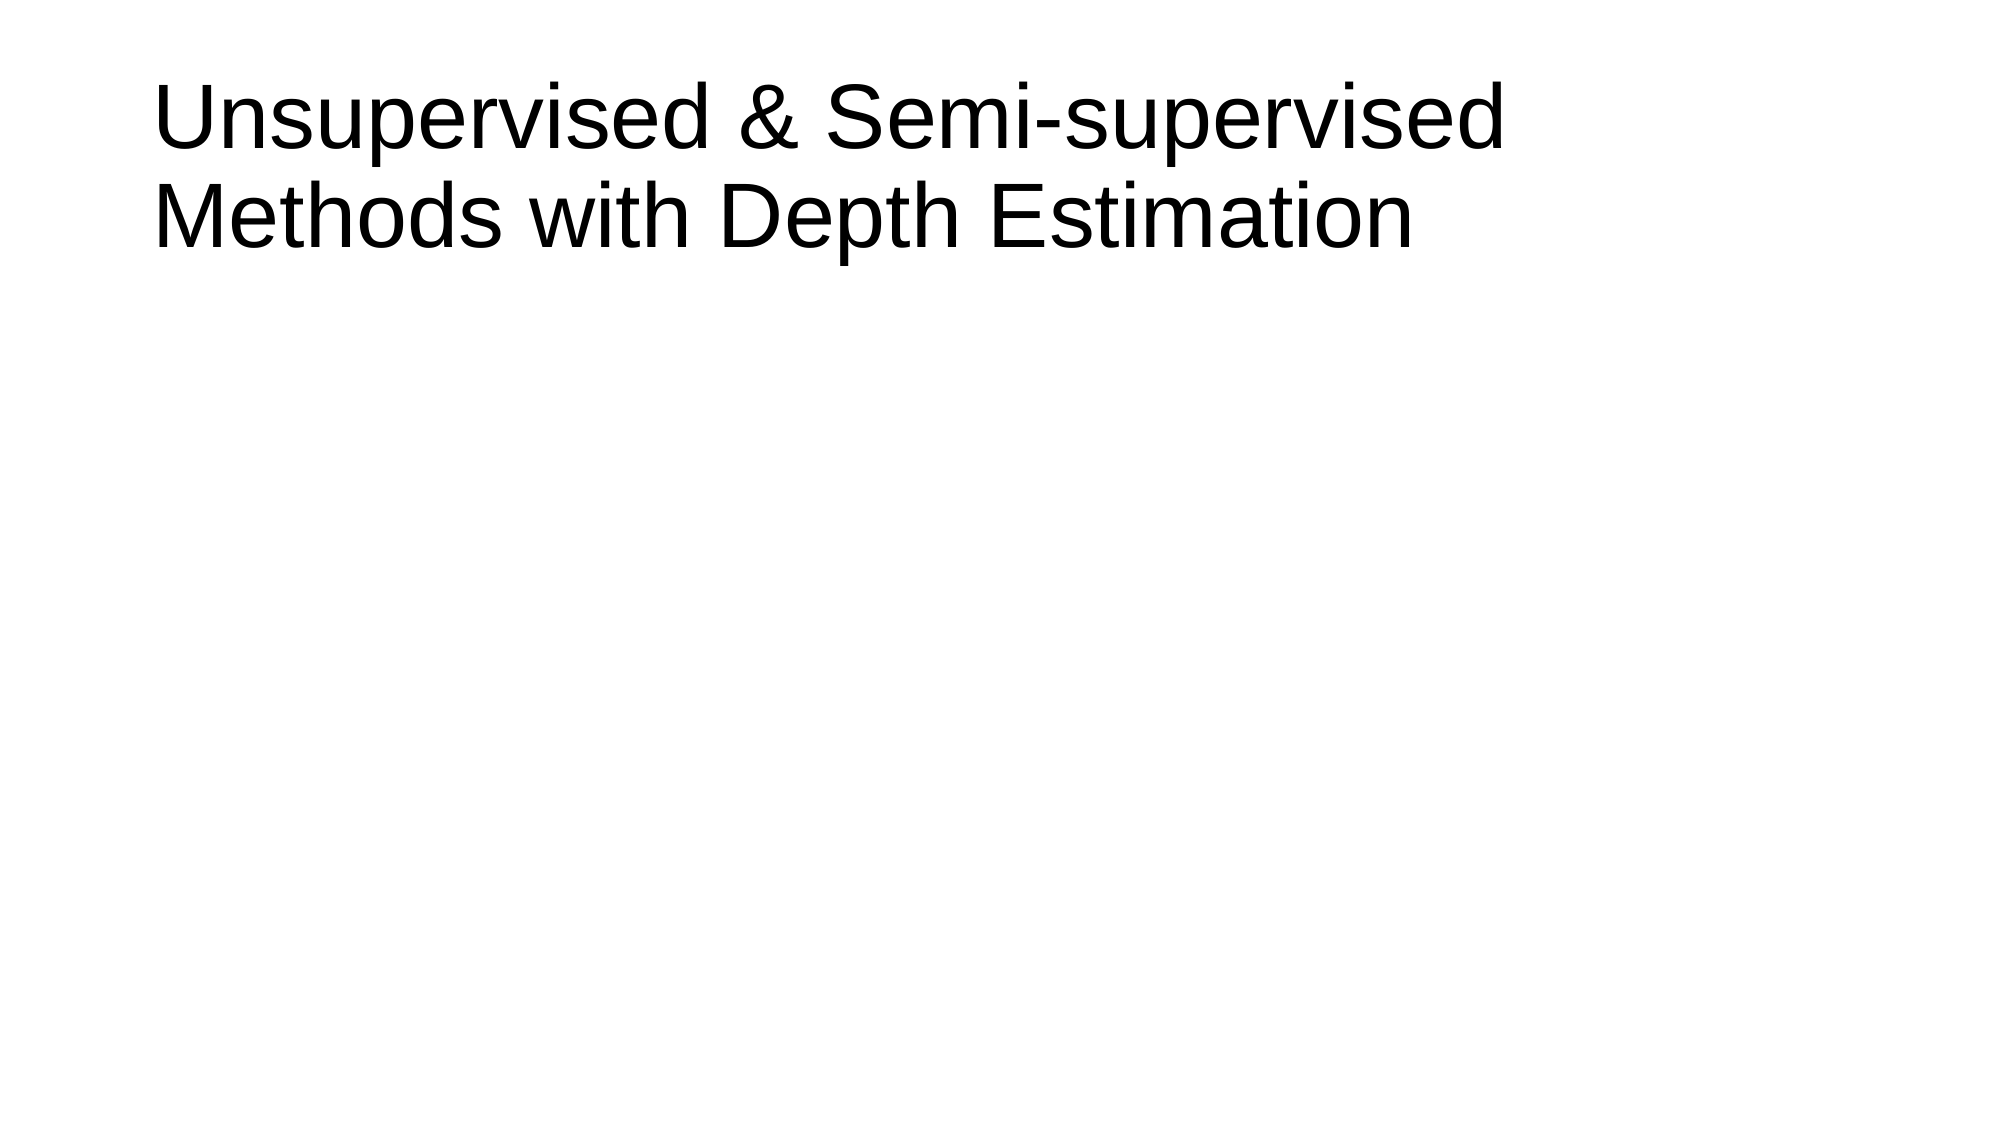

# Unsupervised & Semi-supervised Methods with Depth Estimation